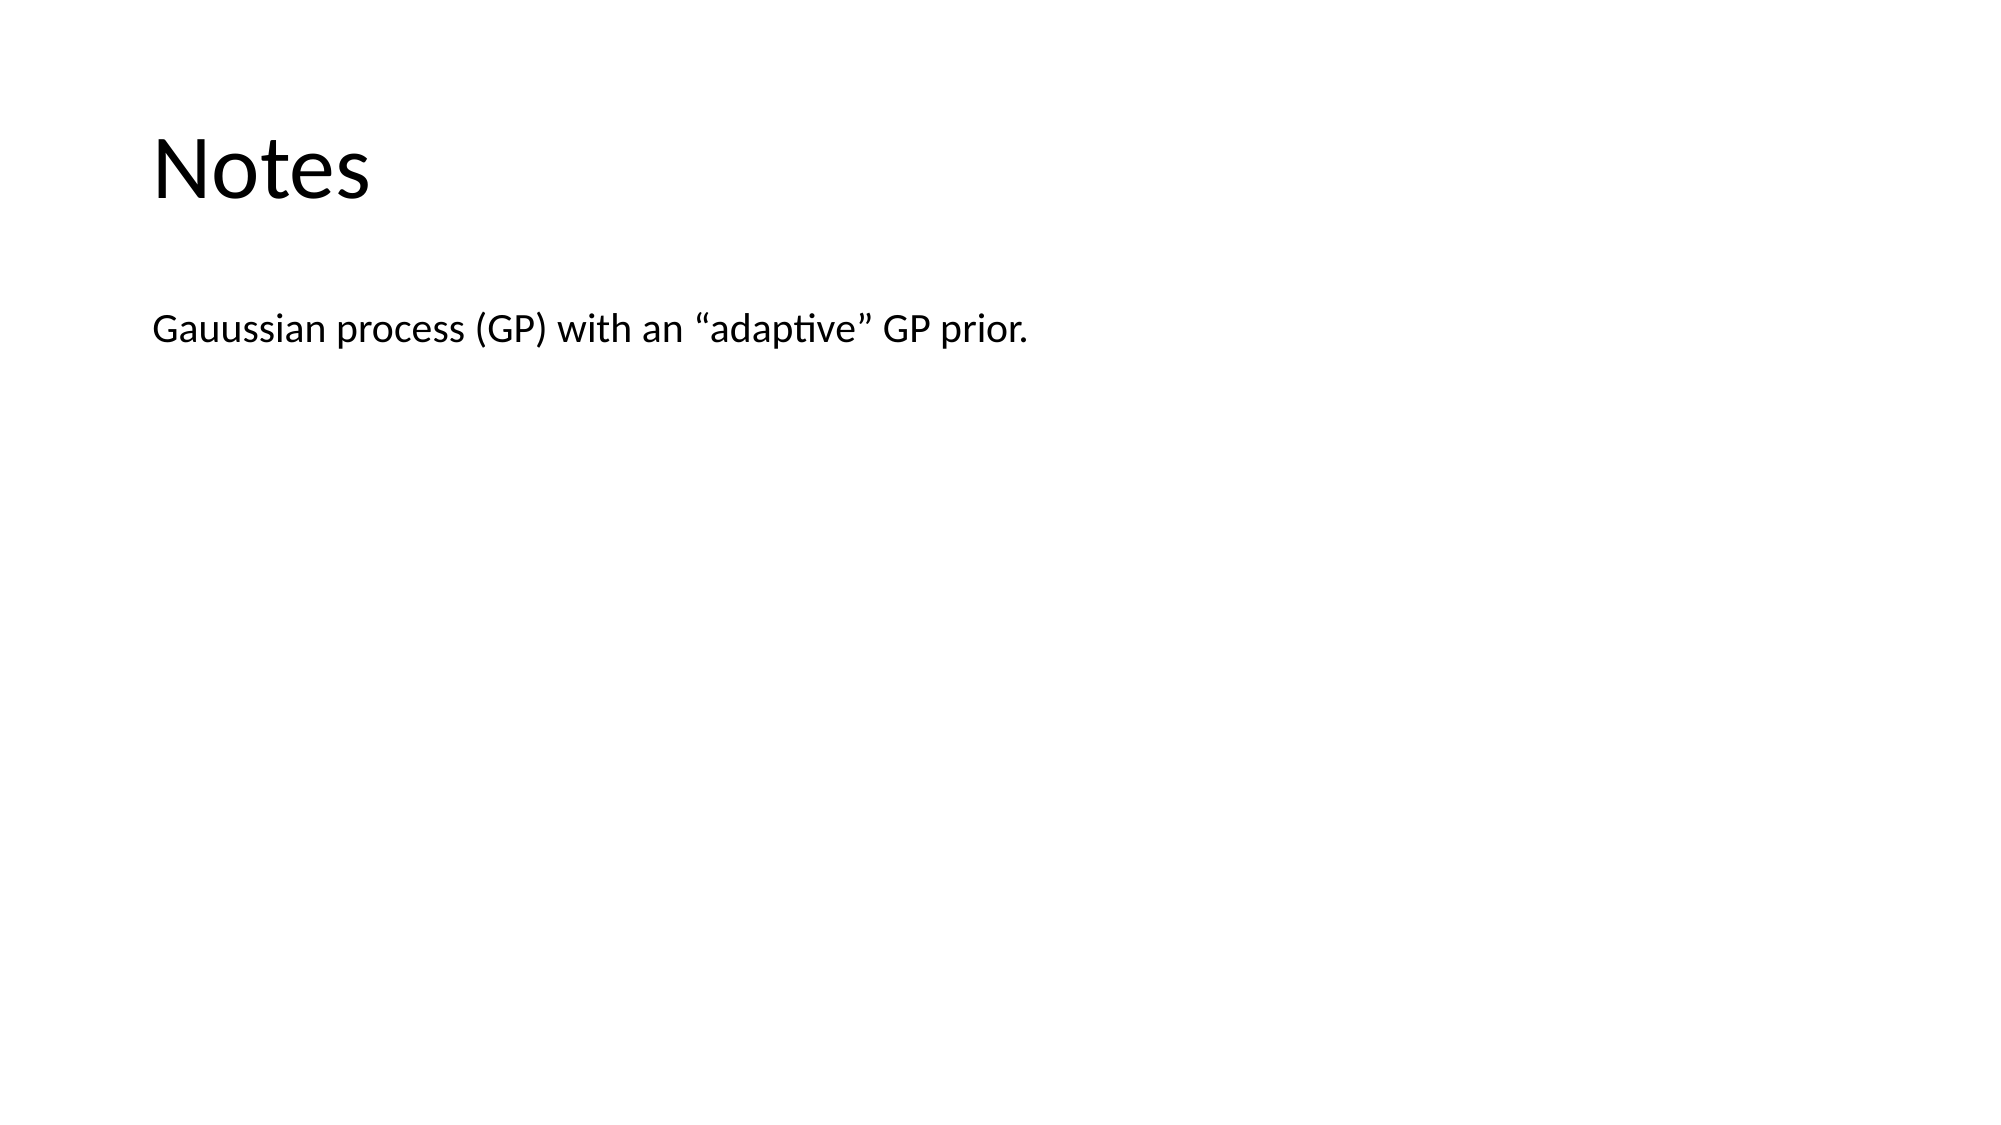

# Notes
Gauussian process (GP) with an “adaptive” GP prior.